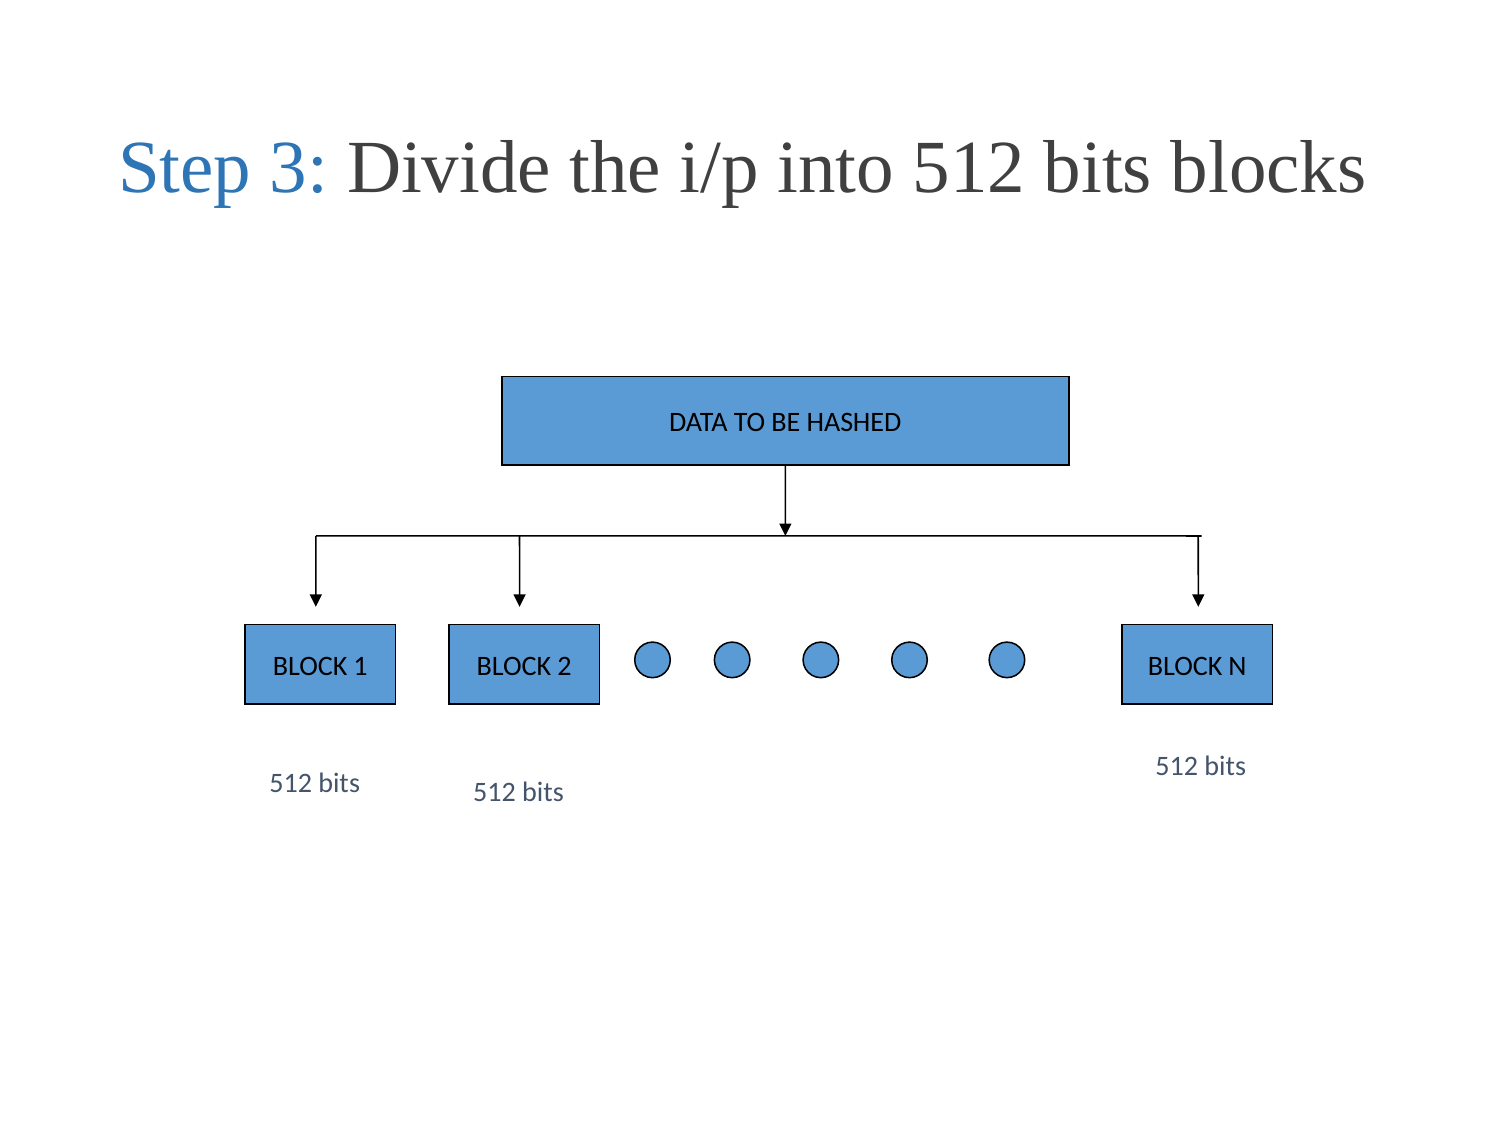

# Step 3: Divide the i/p into 512 bits blocks
DATA TO BE HASHED

BLOCK 1
BLOCK 2
BLOCK N

512 bits
512 bits
512 bits